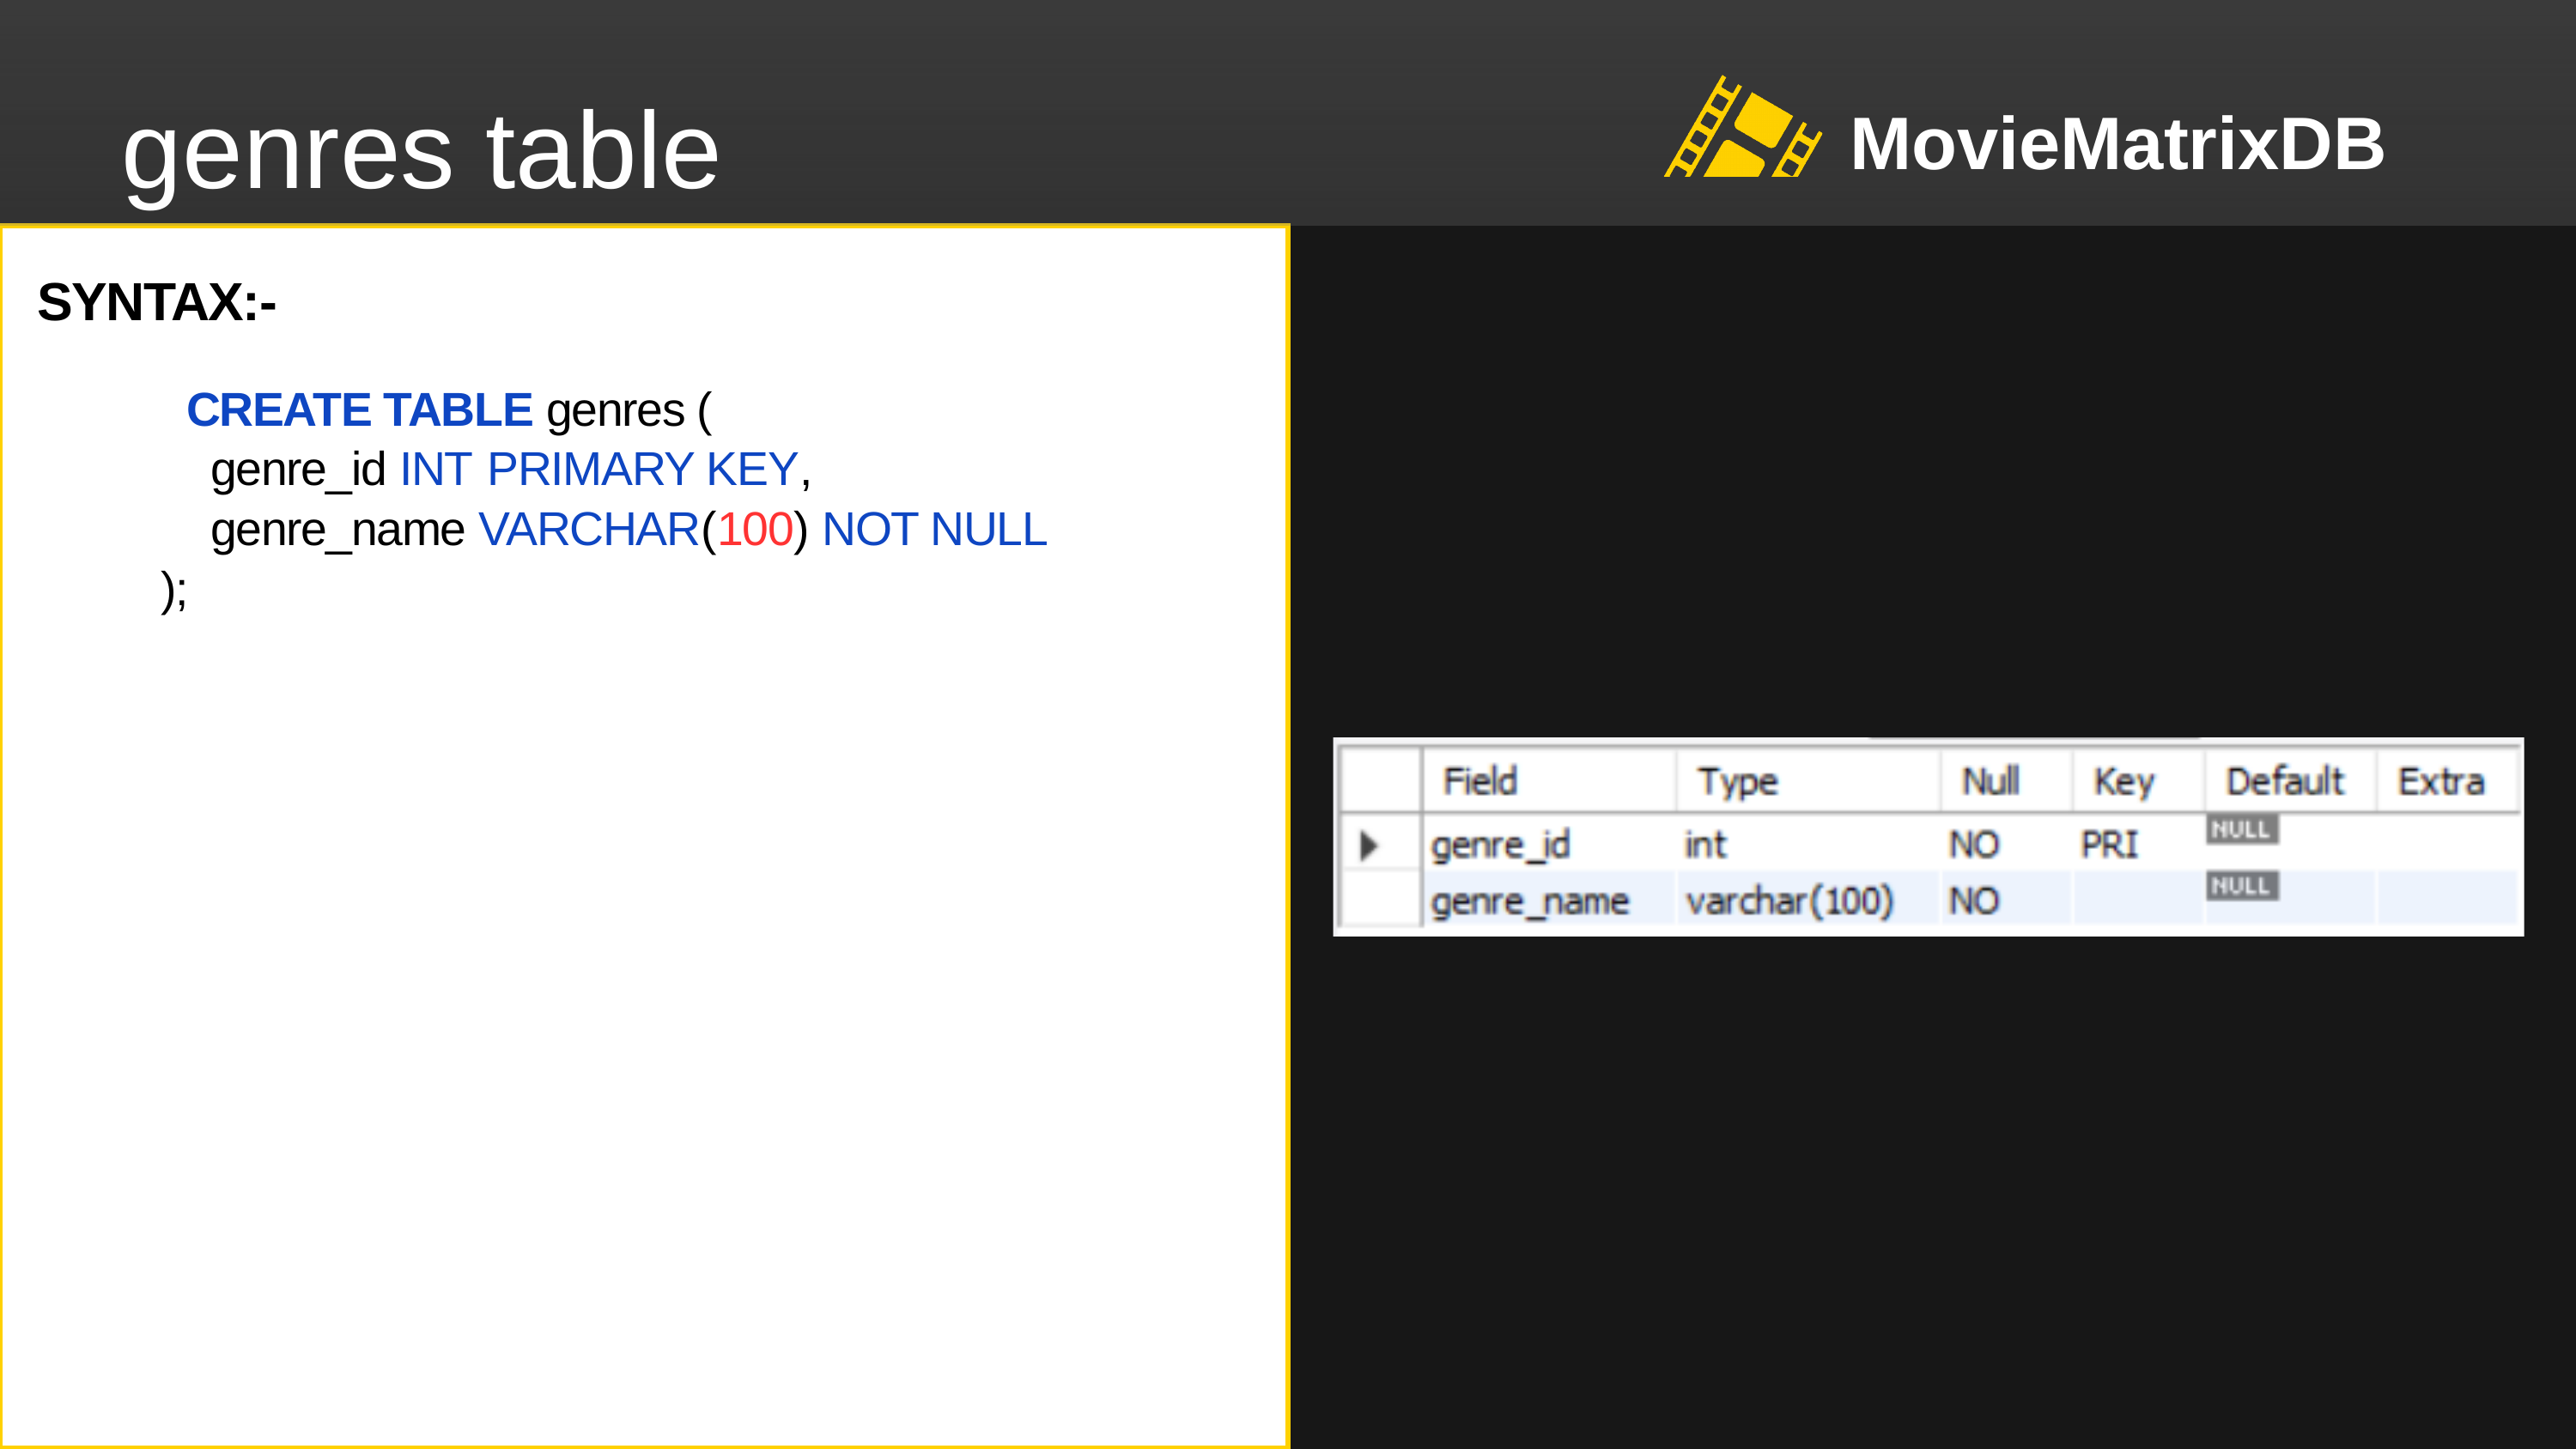

genres table

MovieMatrixDB

SYNTAX:-
  CREATE TABLE genres (
    genre_id INT PRIMARY KEY,
    genre_name VARCHAR(100) NOT NULL
);